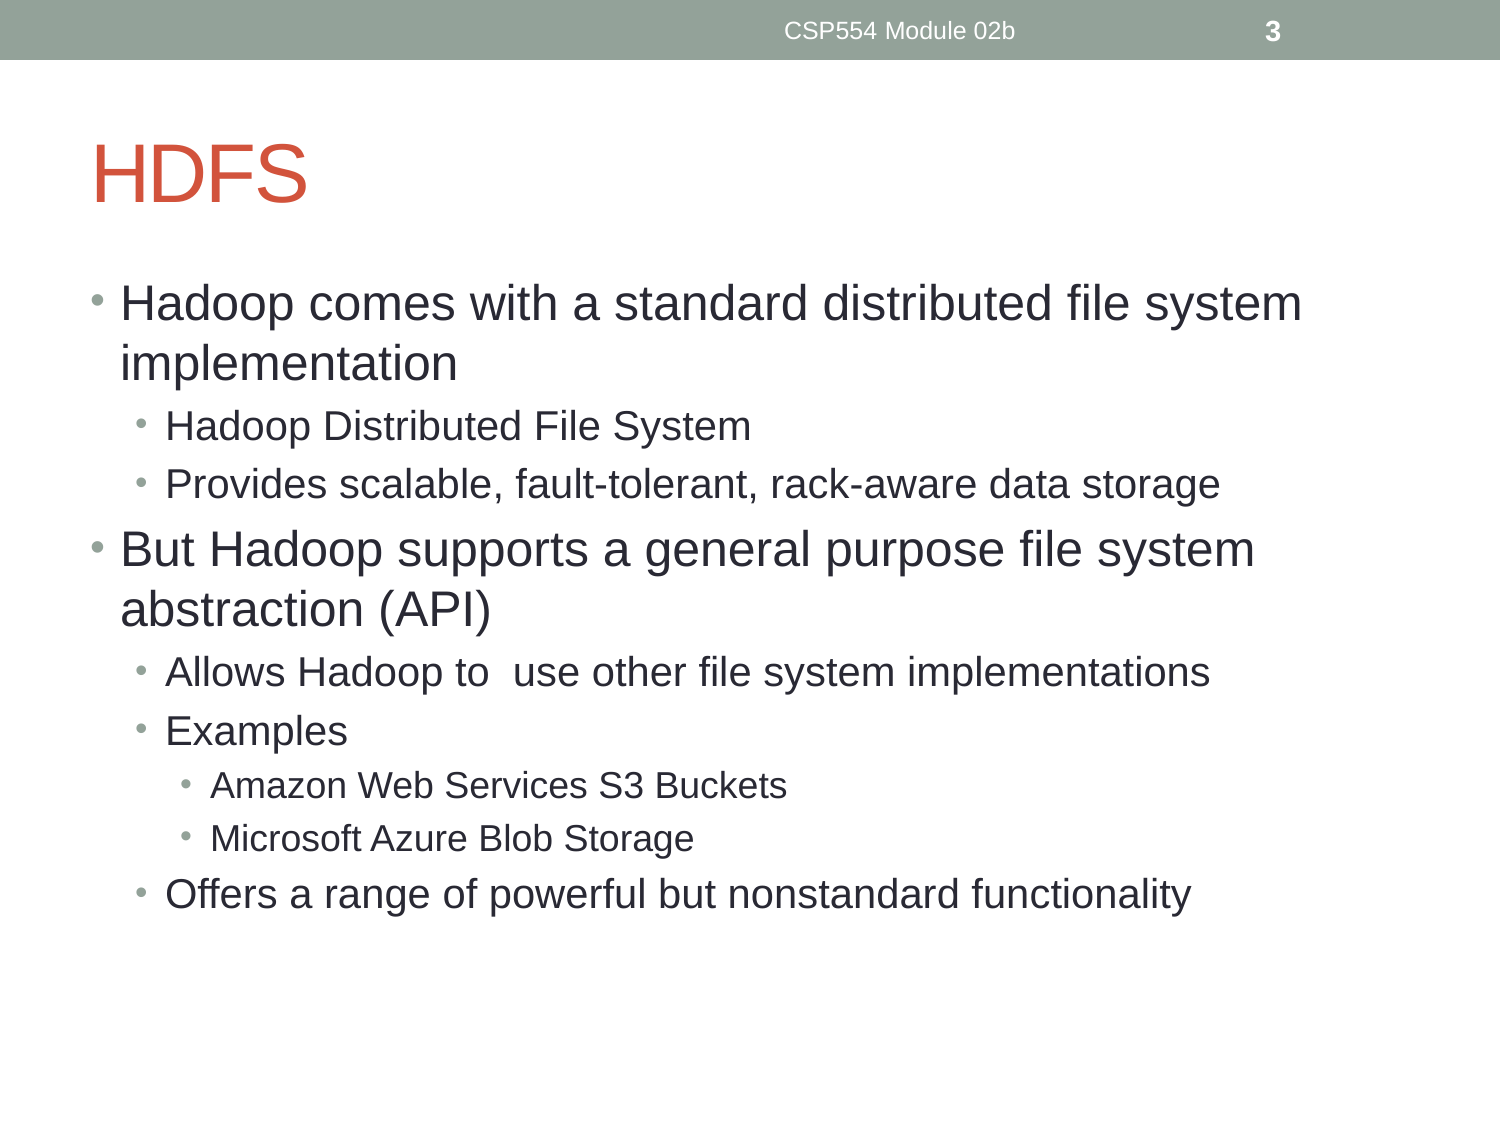

CSP554 Module 02b
3
# HDFS
Hadoop comes with a standard distributed file system implementation
Hadoop Distributed File System
Provides scalable, fault-tolerant, rack-aware data storage
But Hadoop supports a general purpose file system abstraction (API)
Allows Hadoop to  use other file system implementations
Examples
Amazon Web Services S3 Buckets
Microsoft Azure Blob Storage
Offers a range of powerful but nonstandard functionality